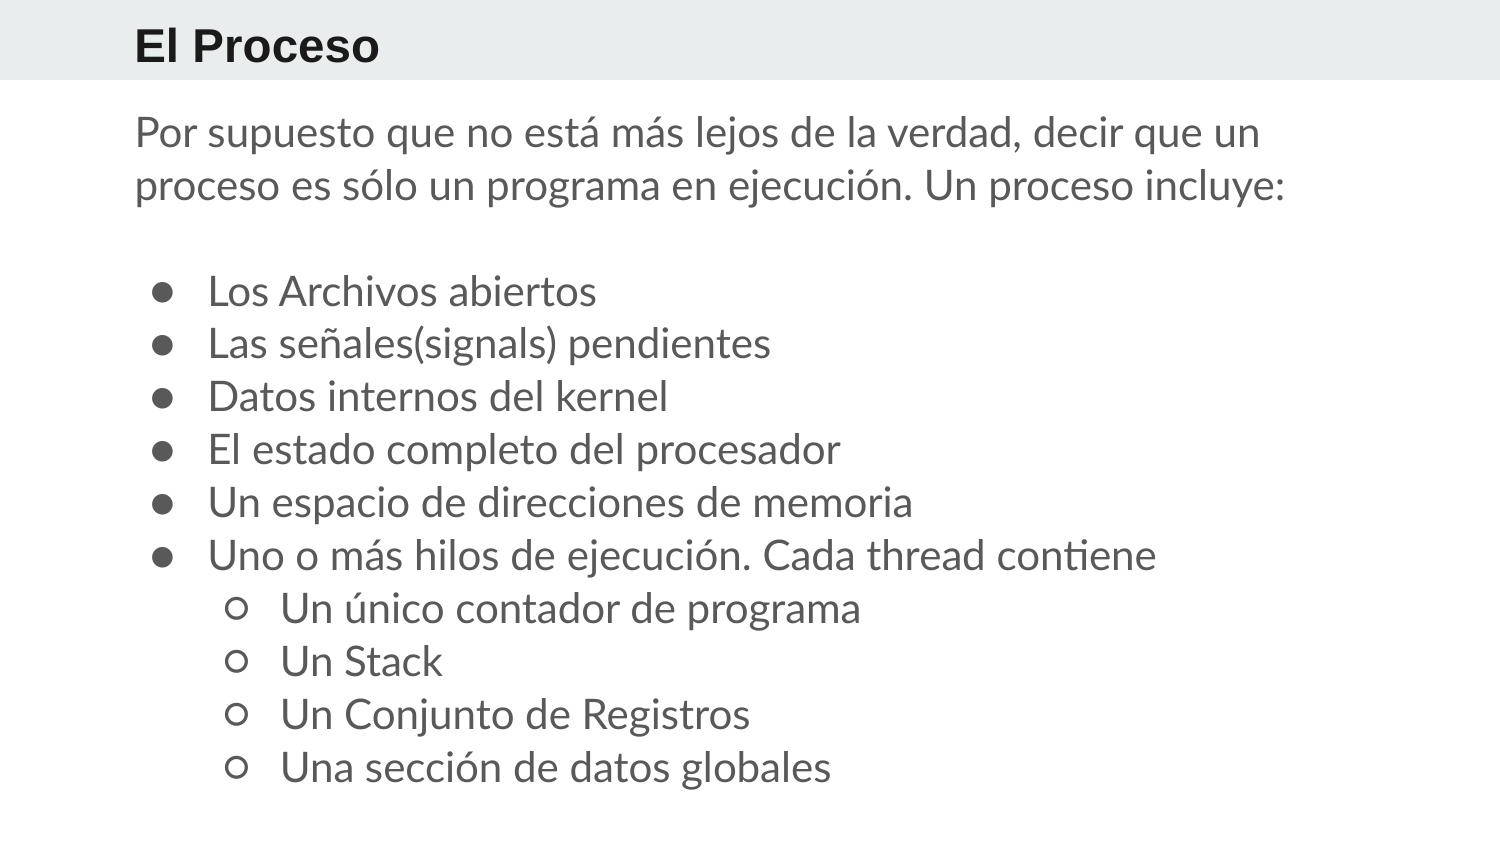

# El Proceso
Por supuesto que no está más lejos de la verdad, decir que un proceso es sólo un programa en ejecución. Un proceso incluye:

Los Archivos abiertos
Las señales(signals) pendientes
Datos internos del kernel
El estado completo del procesador
Un espacio de direcciones de memoria
Uno o más hilos de ejecución. Cada thread contiene
Un único contador de programa
Un Stack
Un Conjunto de Registros
Una sección de datos globales